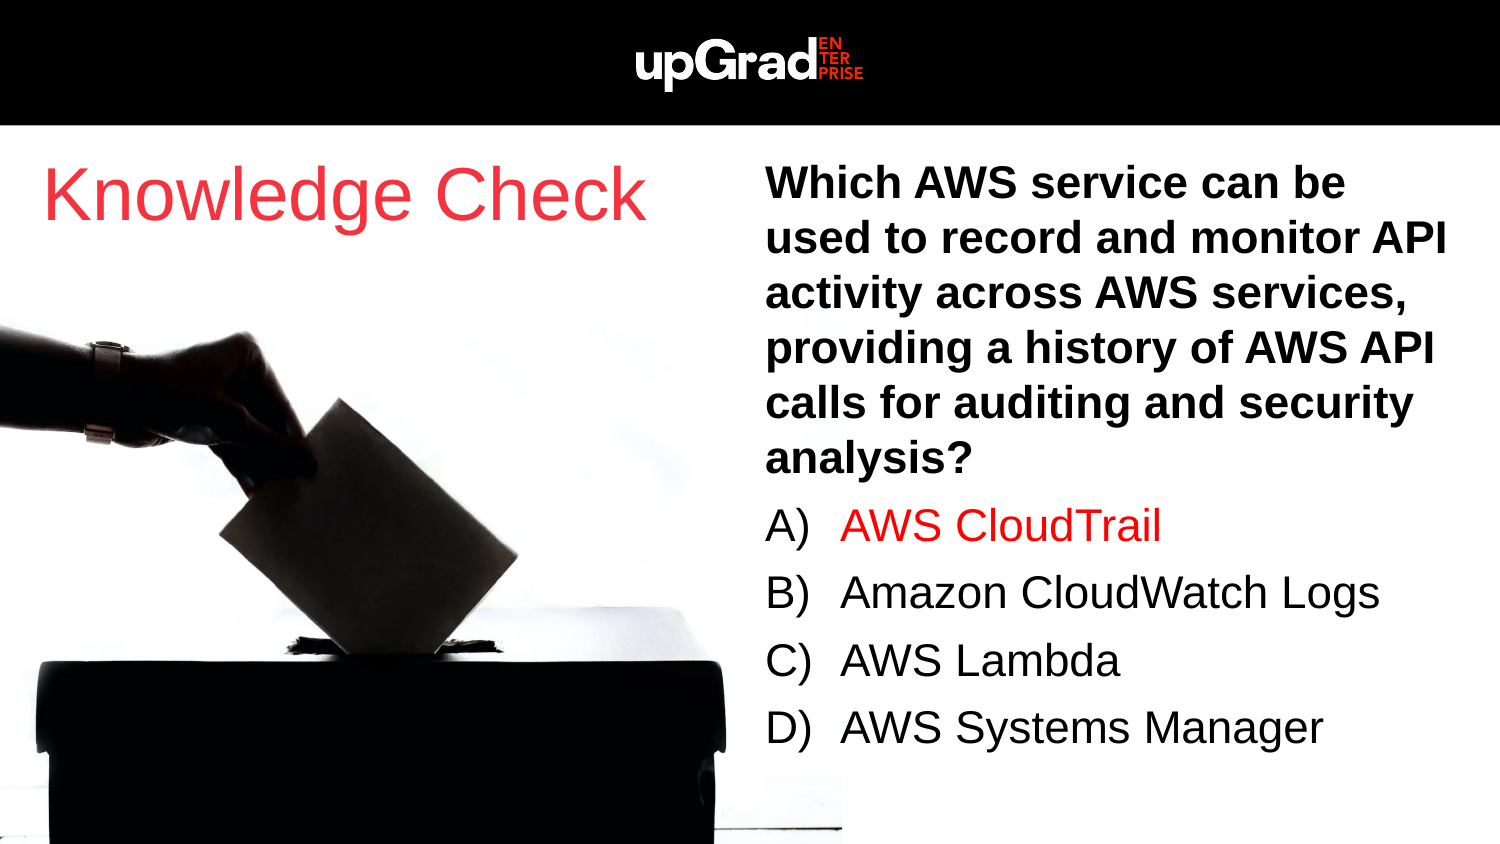

Knowledge Check
Which AWS service can be used to record and monitor API activity across AWS services, providing a history of AWS API calls for auditing and security analysis?
AWS CloudTrail
Amazon CloudWatch Logs
AWS Lambda
AWS Systems Manager